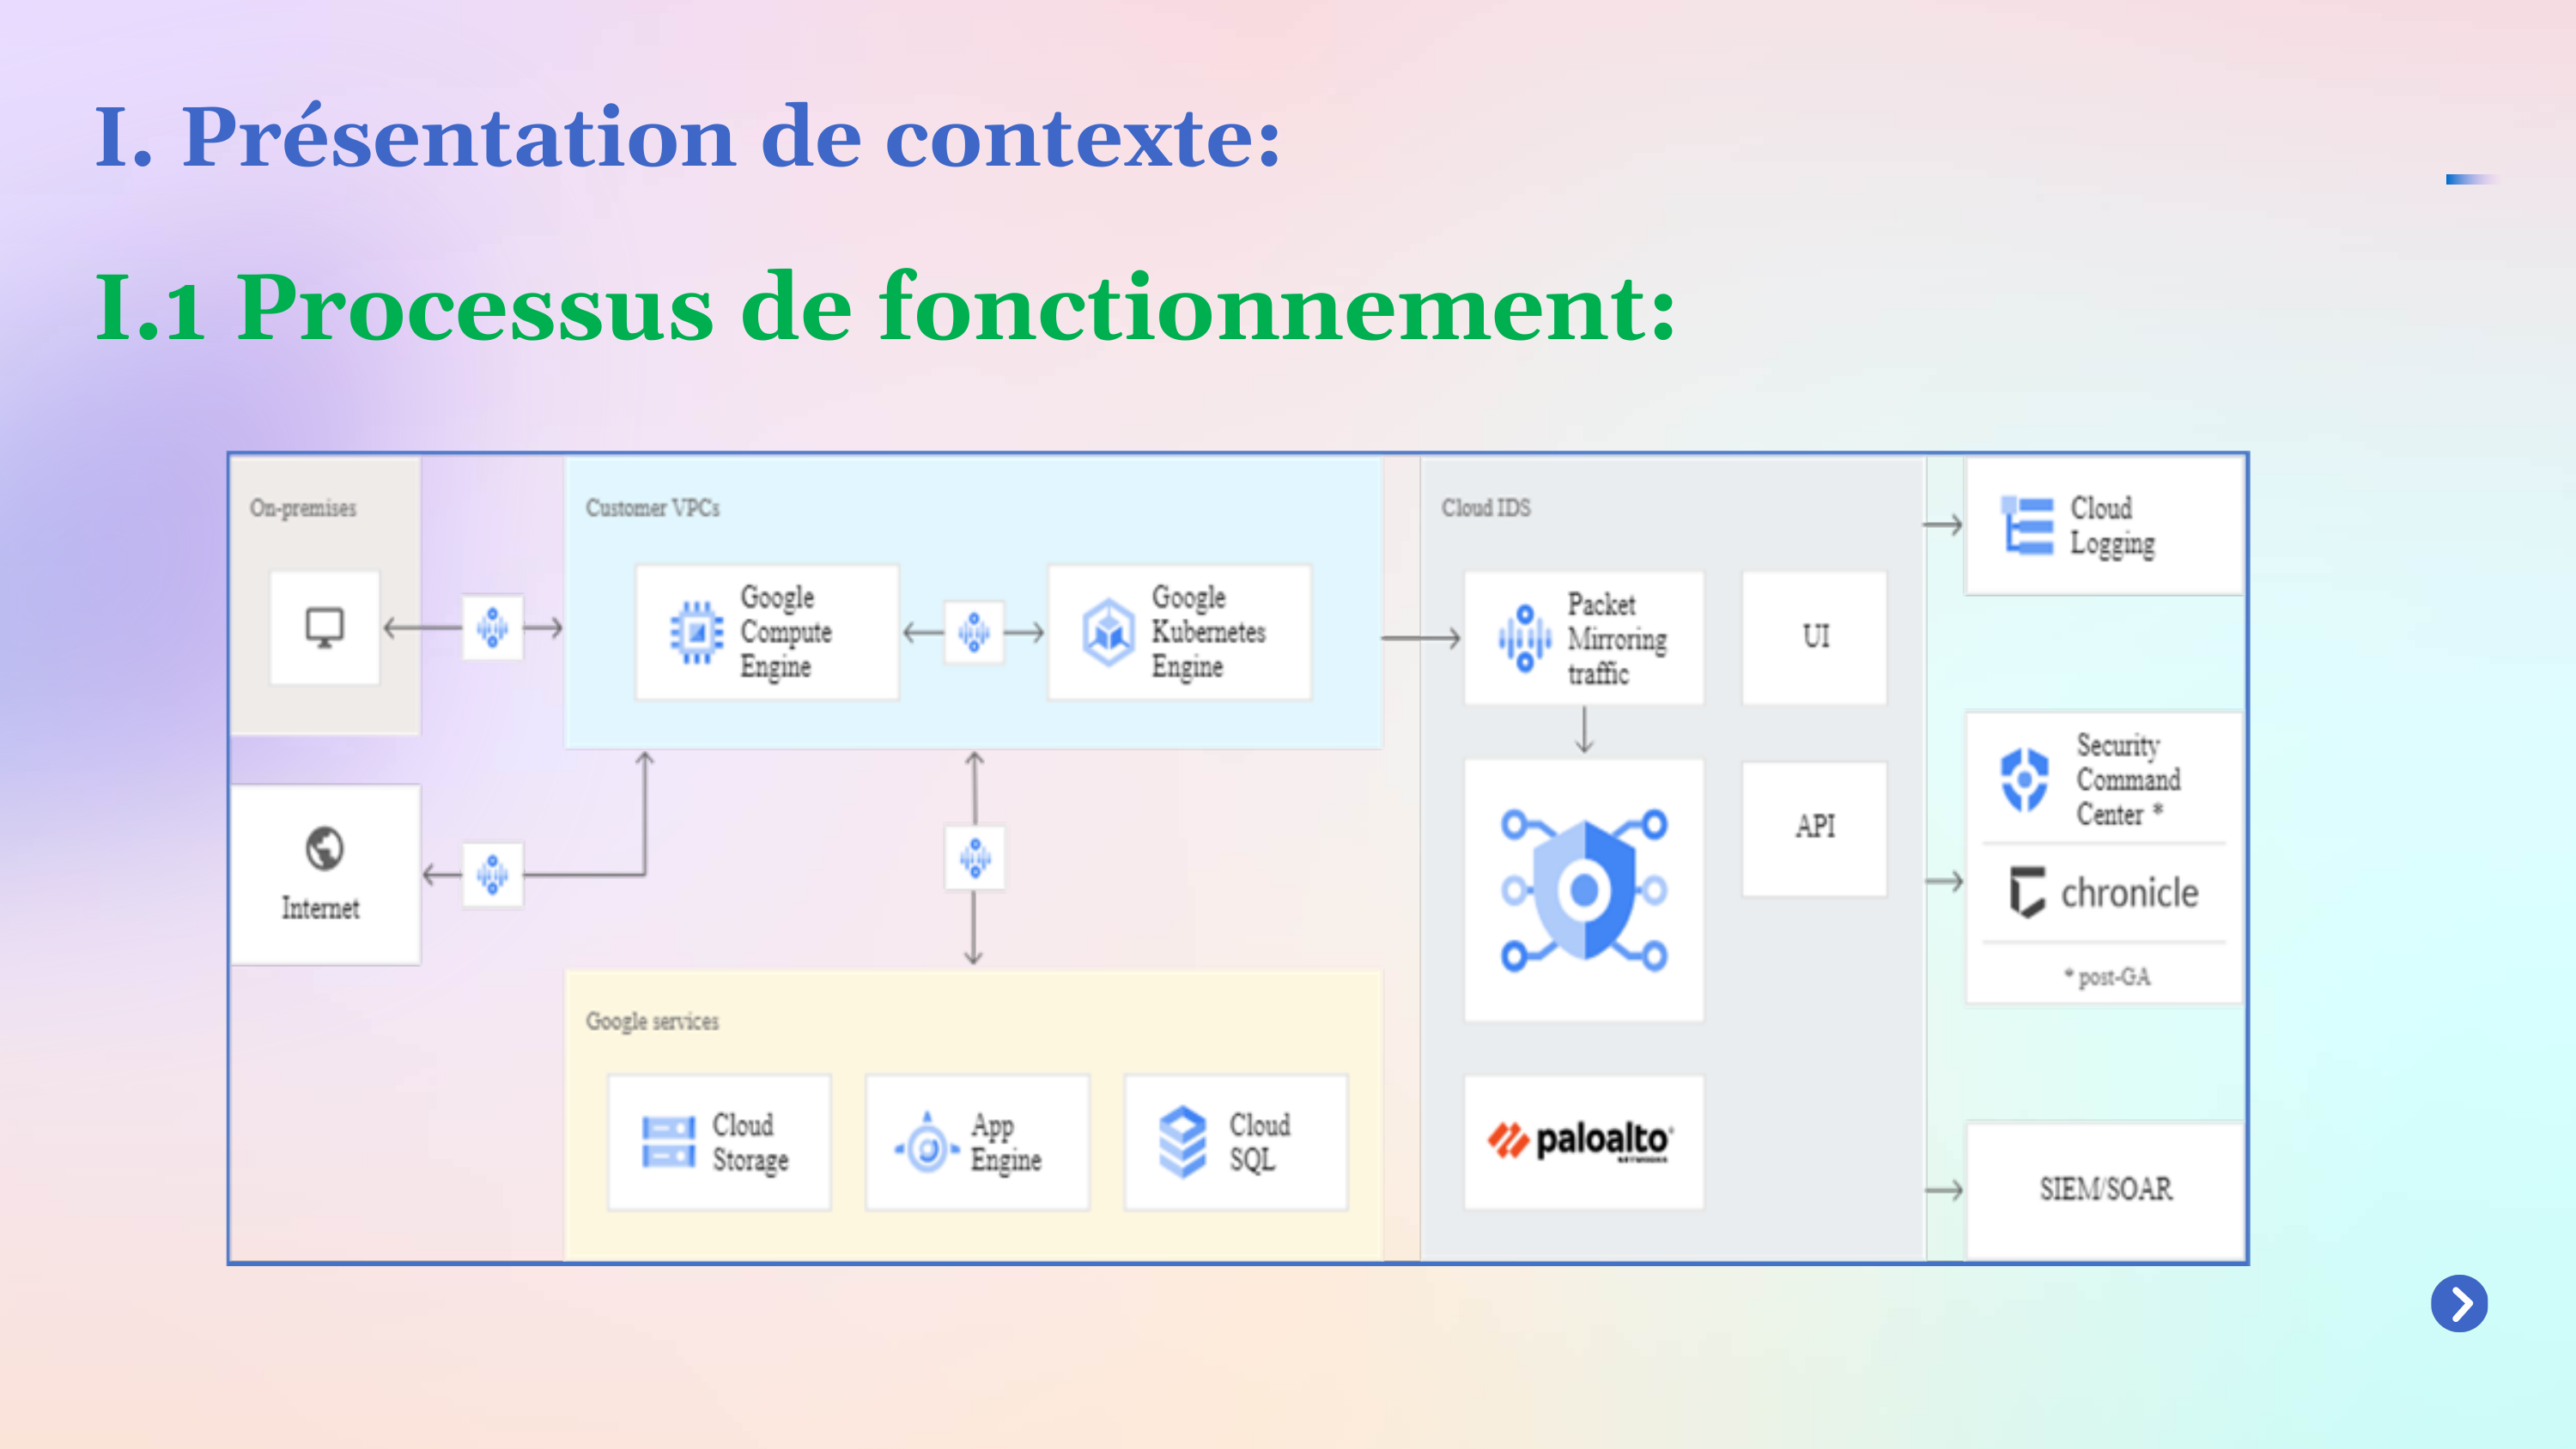

I. Présentation de contexte:

I.1 Processus de fonctionnement: